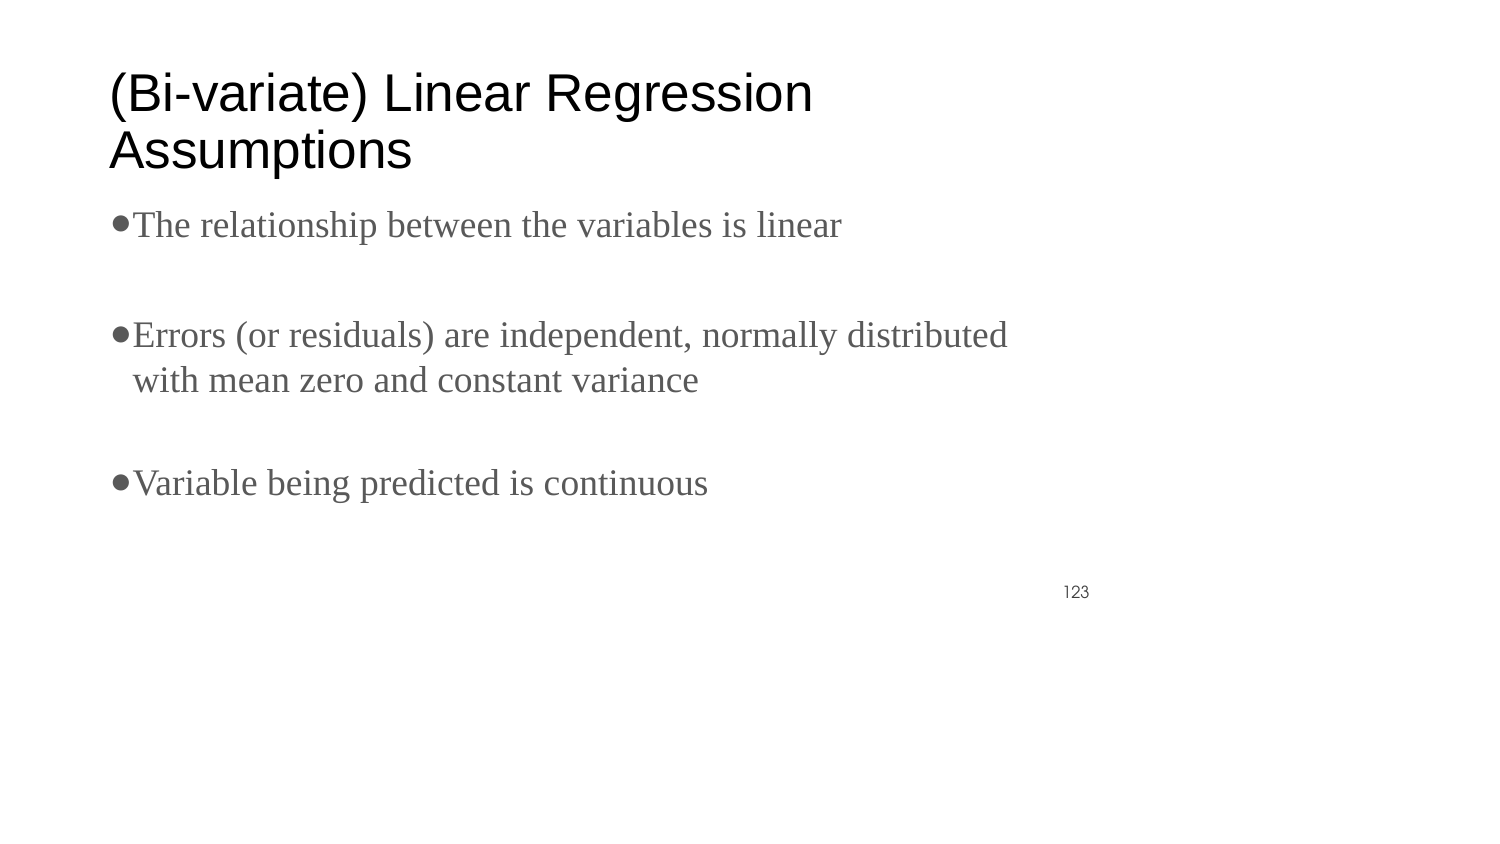

# (Bi-variate) Linear Regression Assumptions
The relationship between the variables is linear

Errors (or residuals) are independent, normally distributed with mean zero and constant variance

Variable being predicted is continuous

123